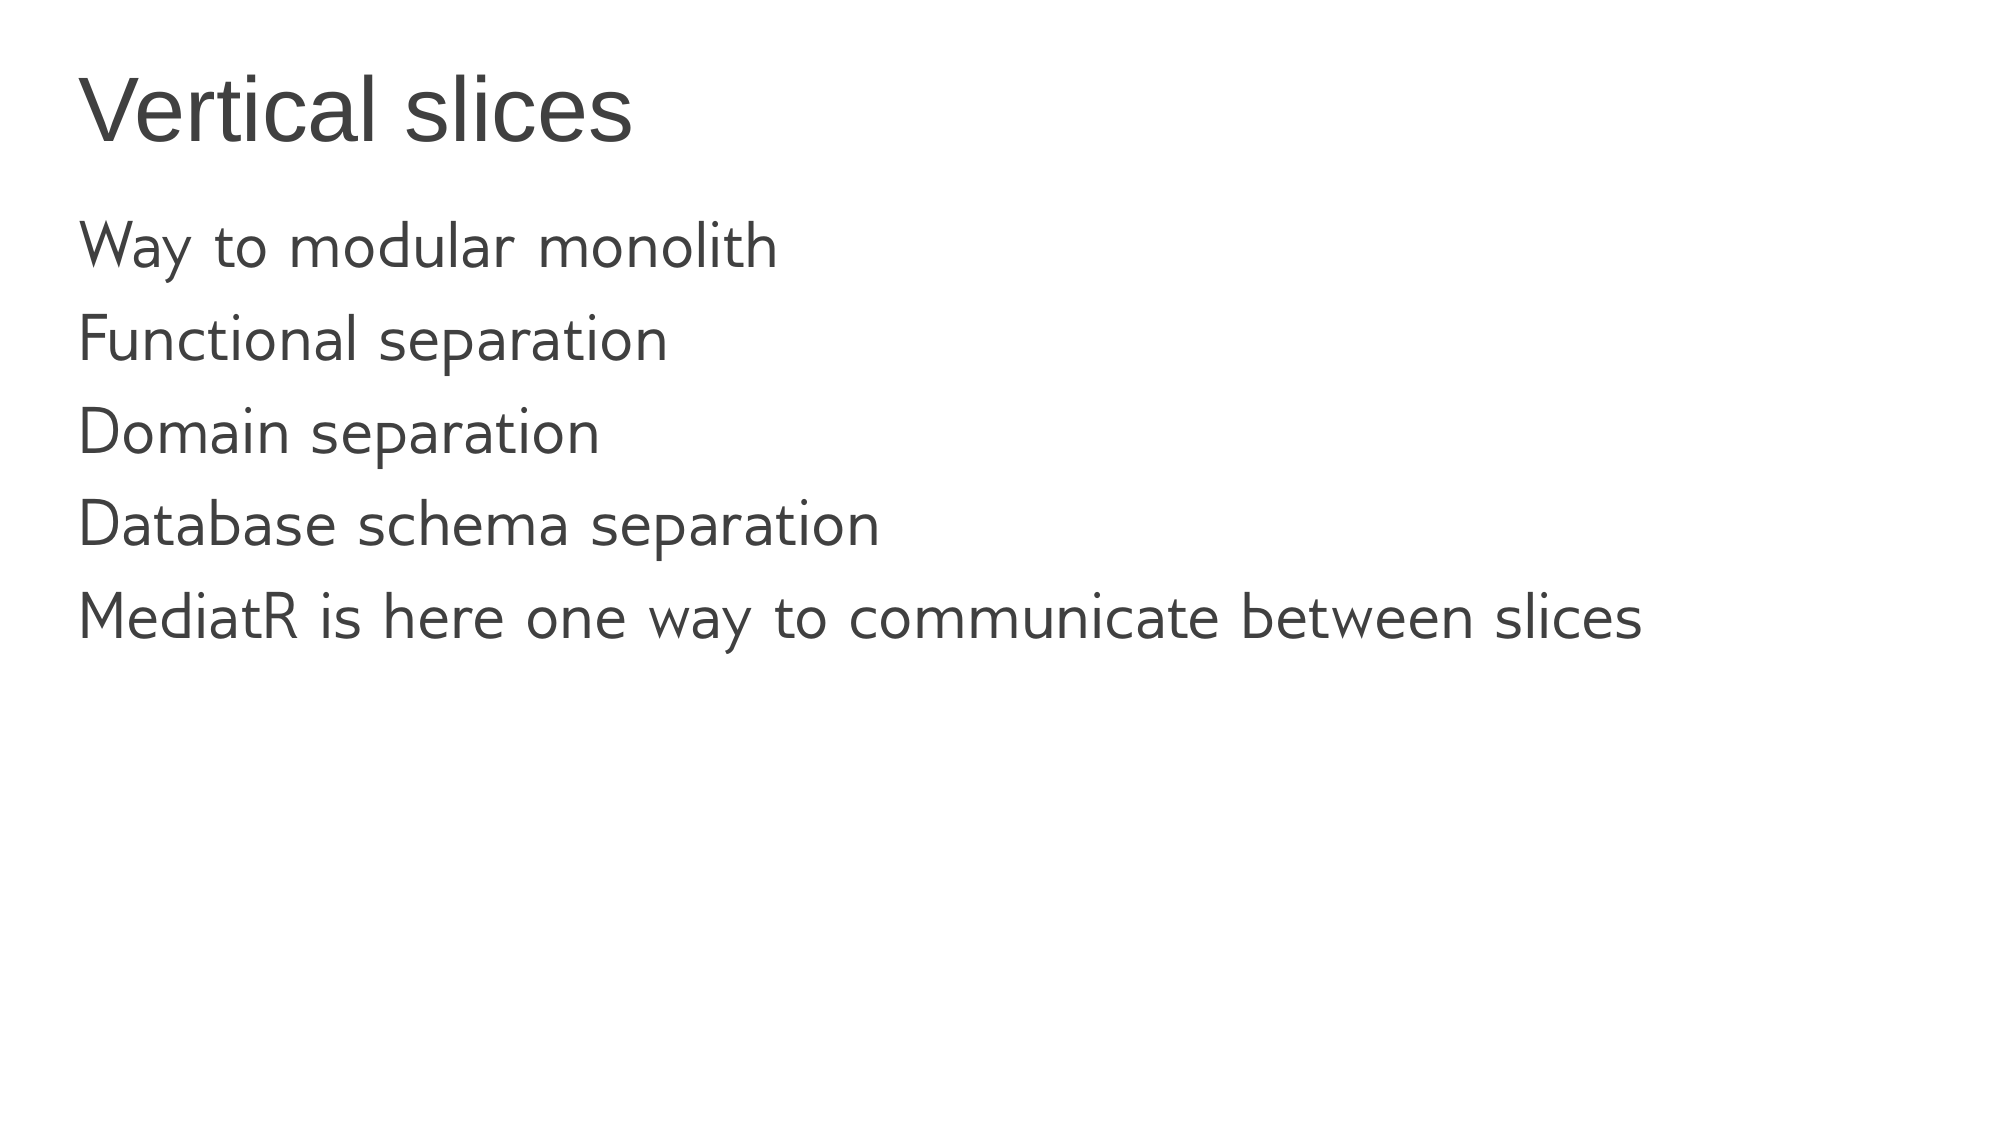

# Vertical slices
Way to modular monolith
Functional separation
Domain separation
Database schema separation
MediatR is here one way to communicate between slices